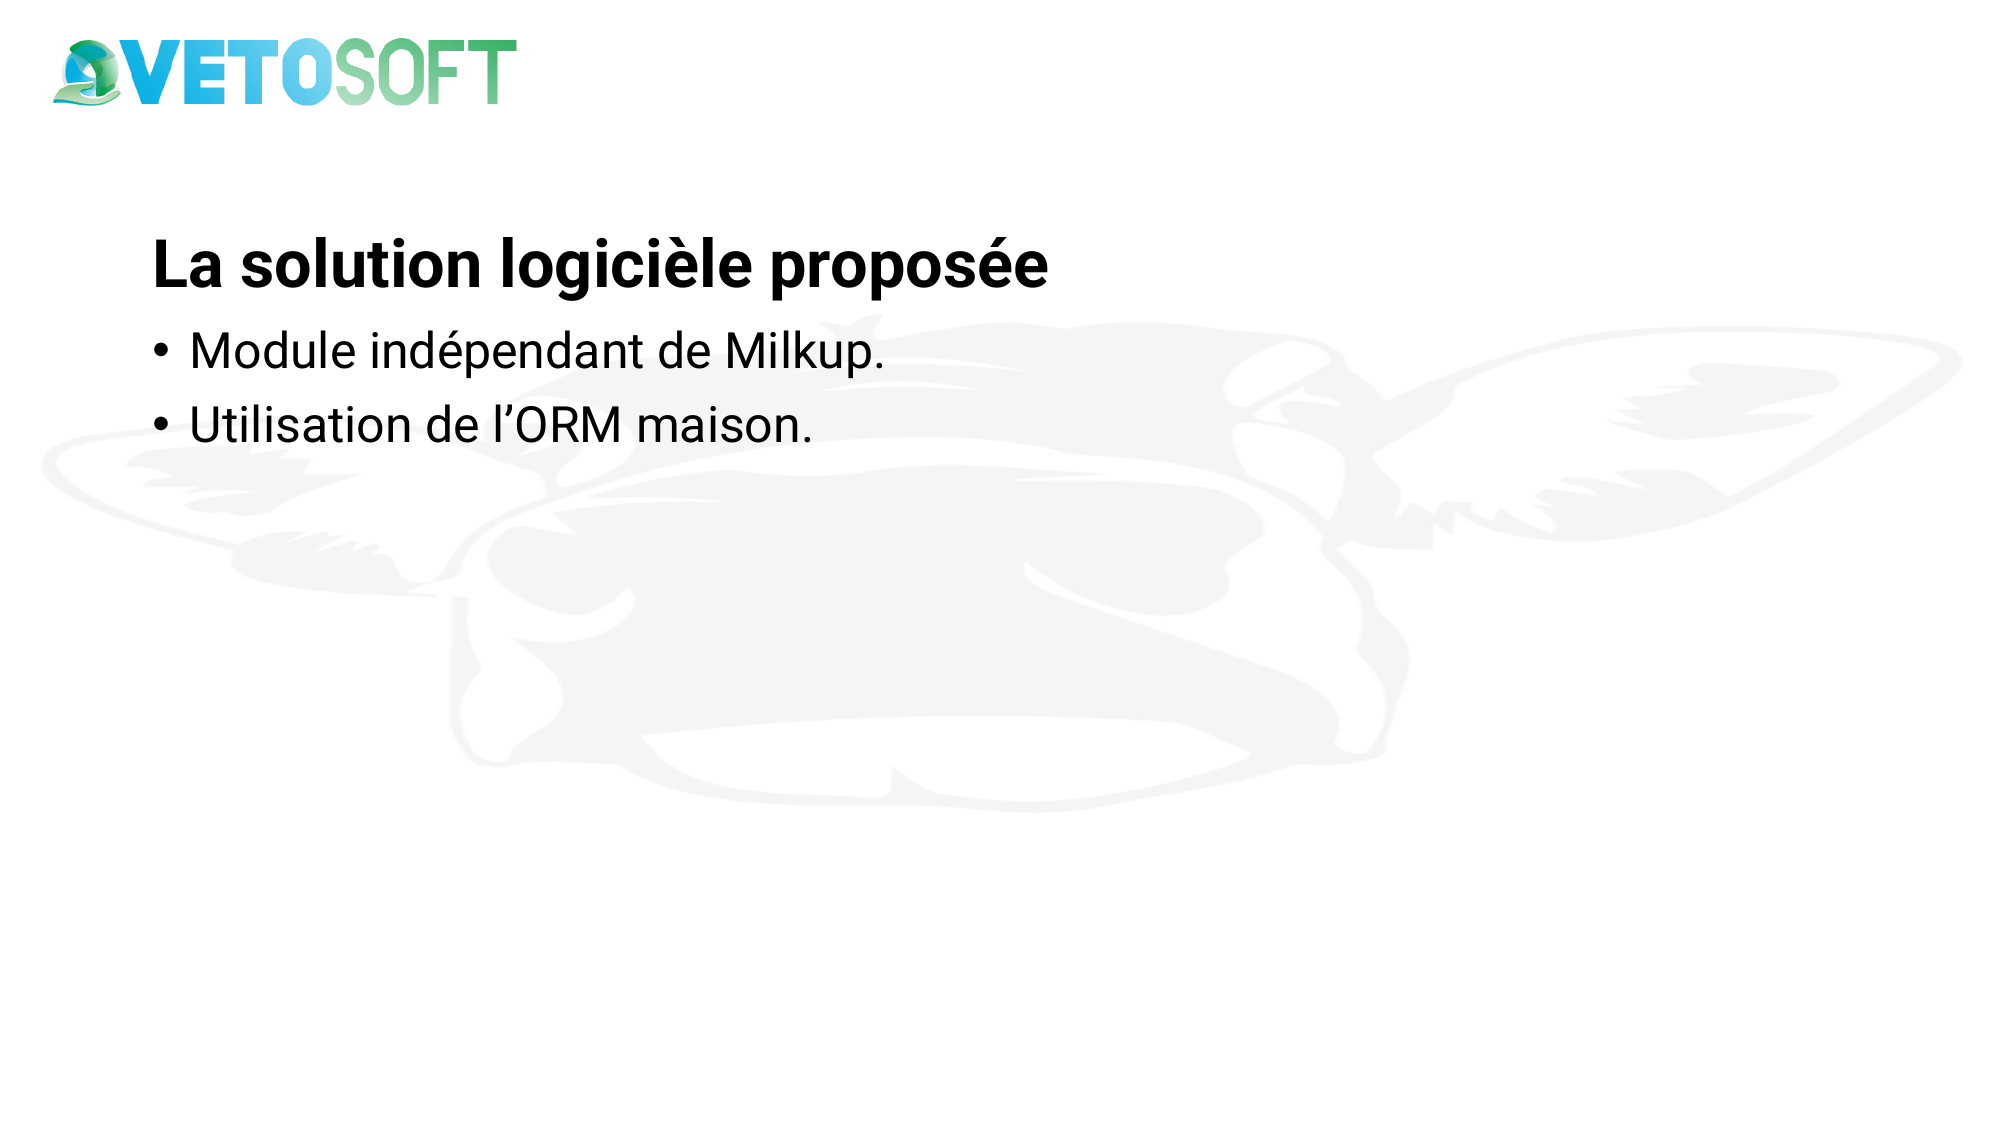

# La solution logicièle proposée
Module indépendant de Milkup.
Utilisation de l’ORM maison.